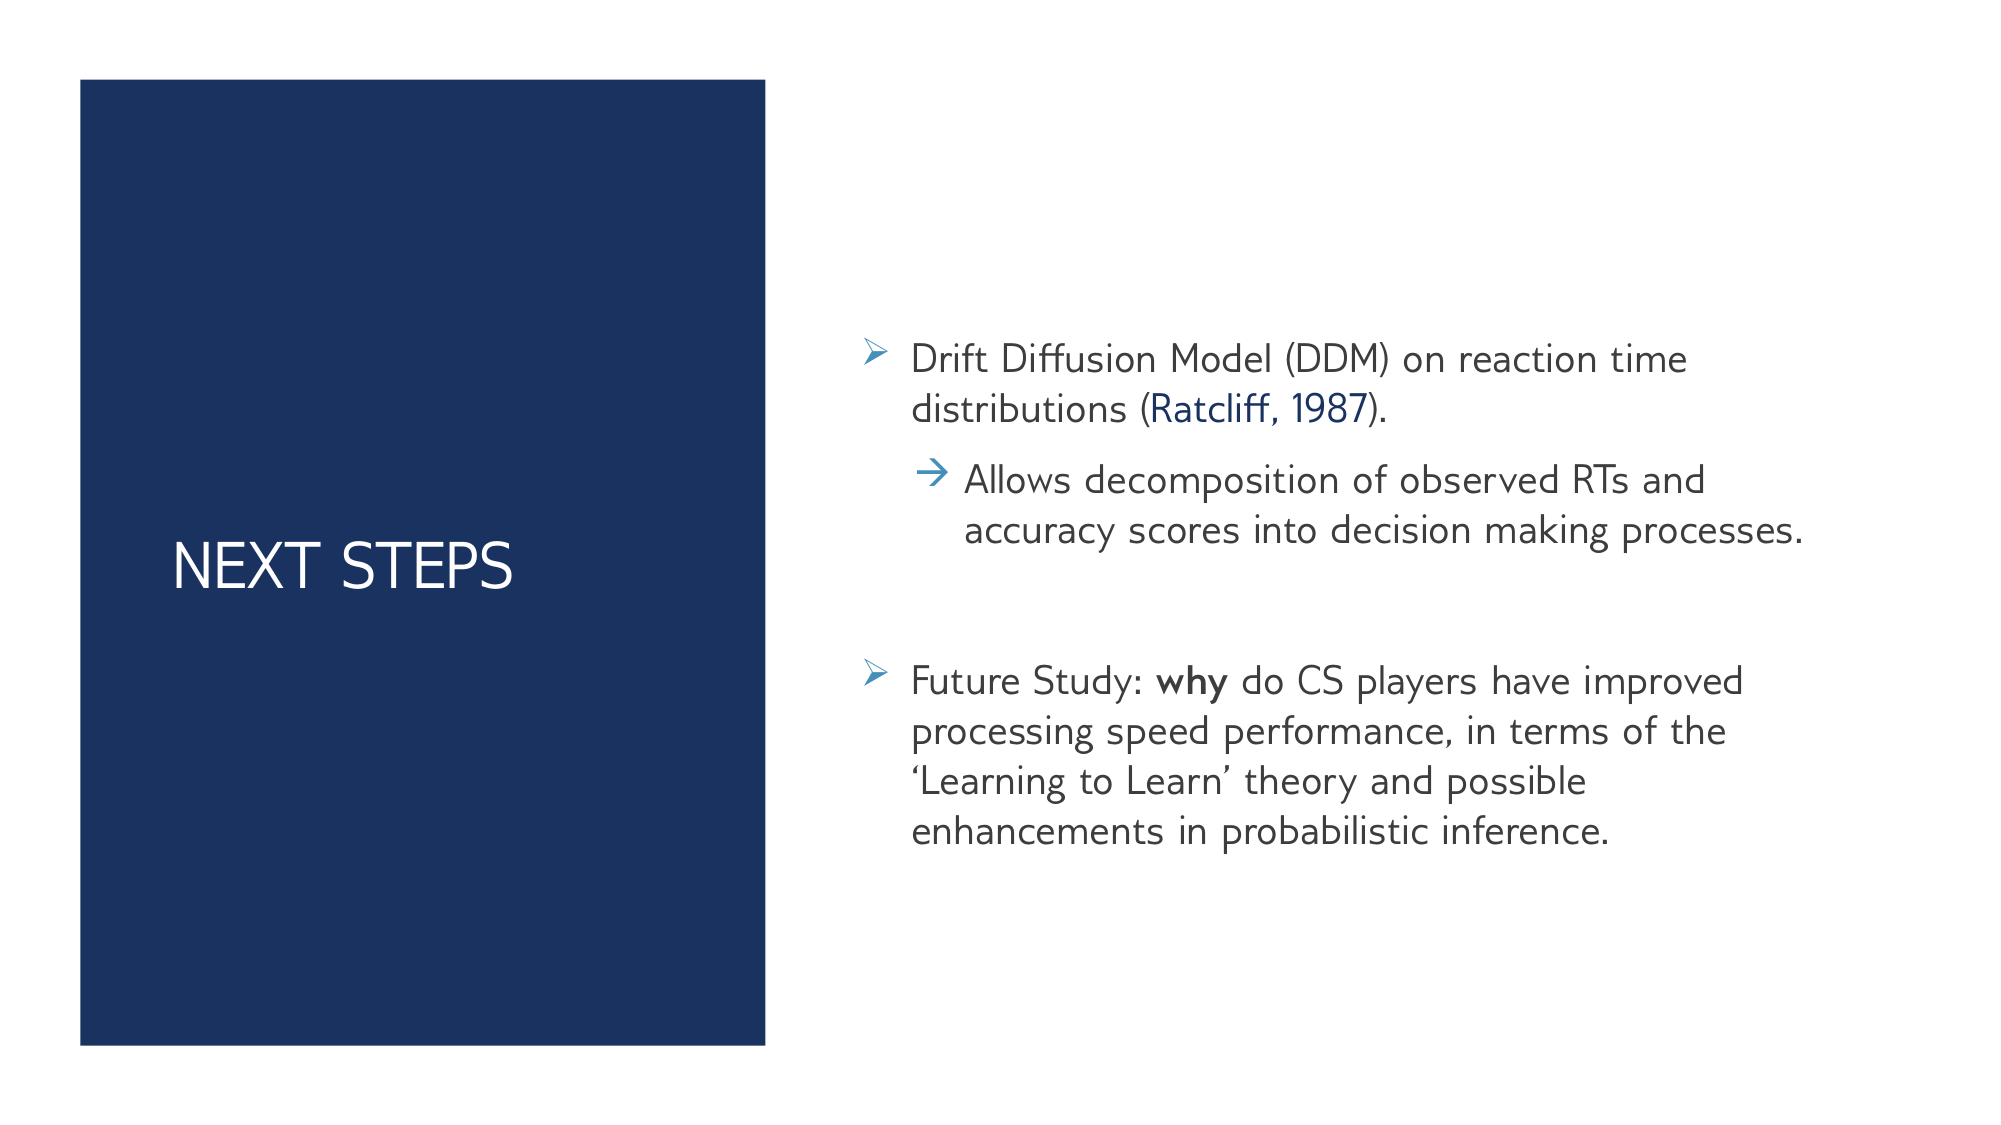

Drift Diffusion Model (DDM) on reaction time distributions (Ratcliff, 1987).
Allows decomposition of observed RTs and accuracy scores into decision making processes.

Future Study: why do CS players have improved processing speed performance, in terms of the ‘Learning to Learn’ theory and possible enhancements in probabilistic inference.
# Next steps